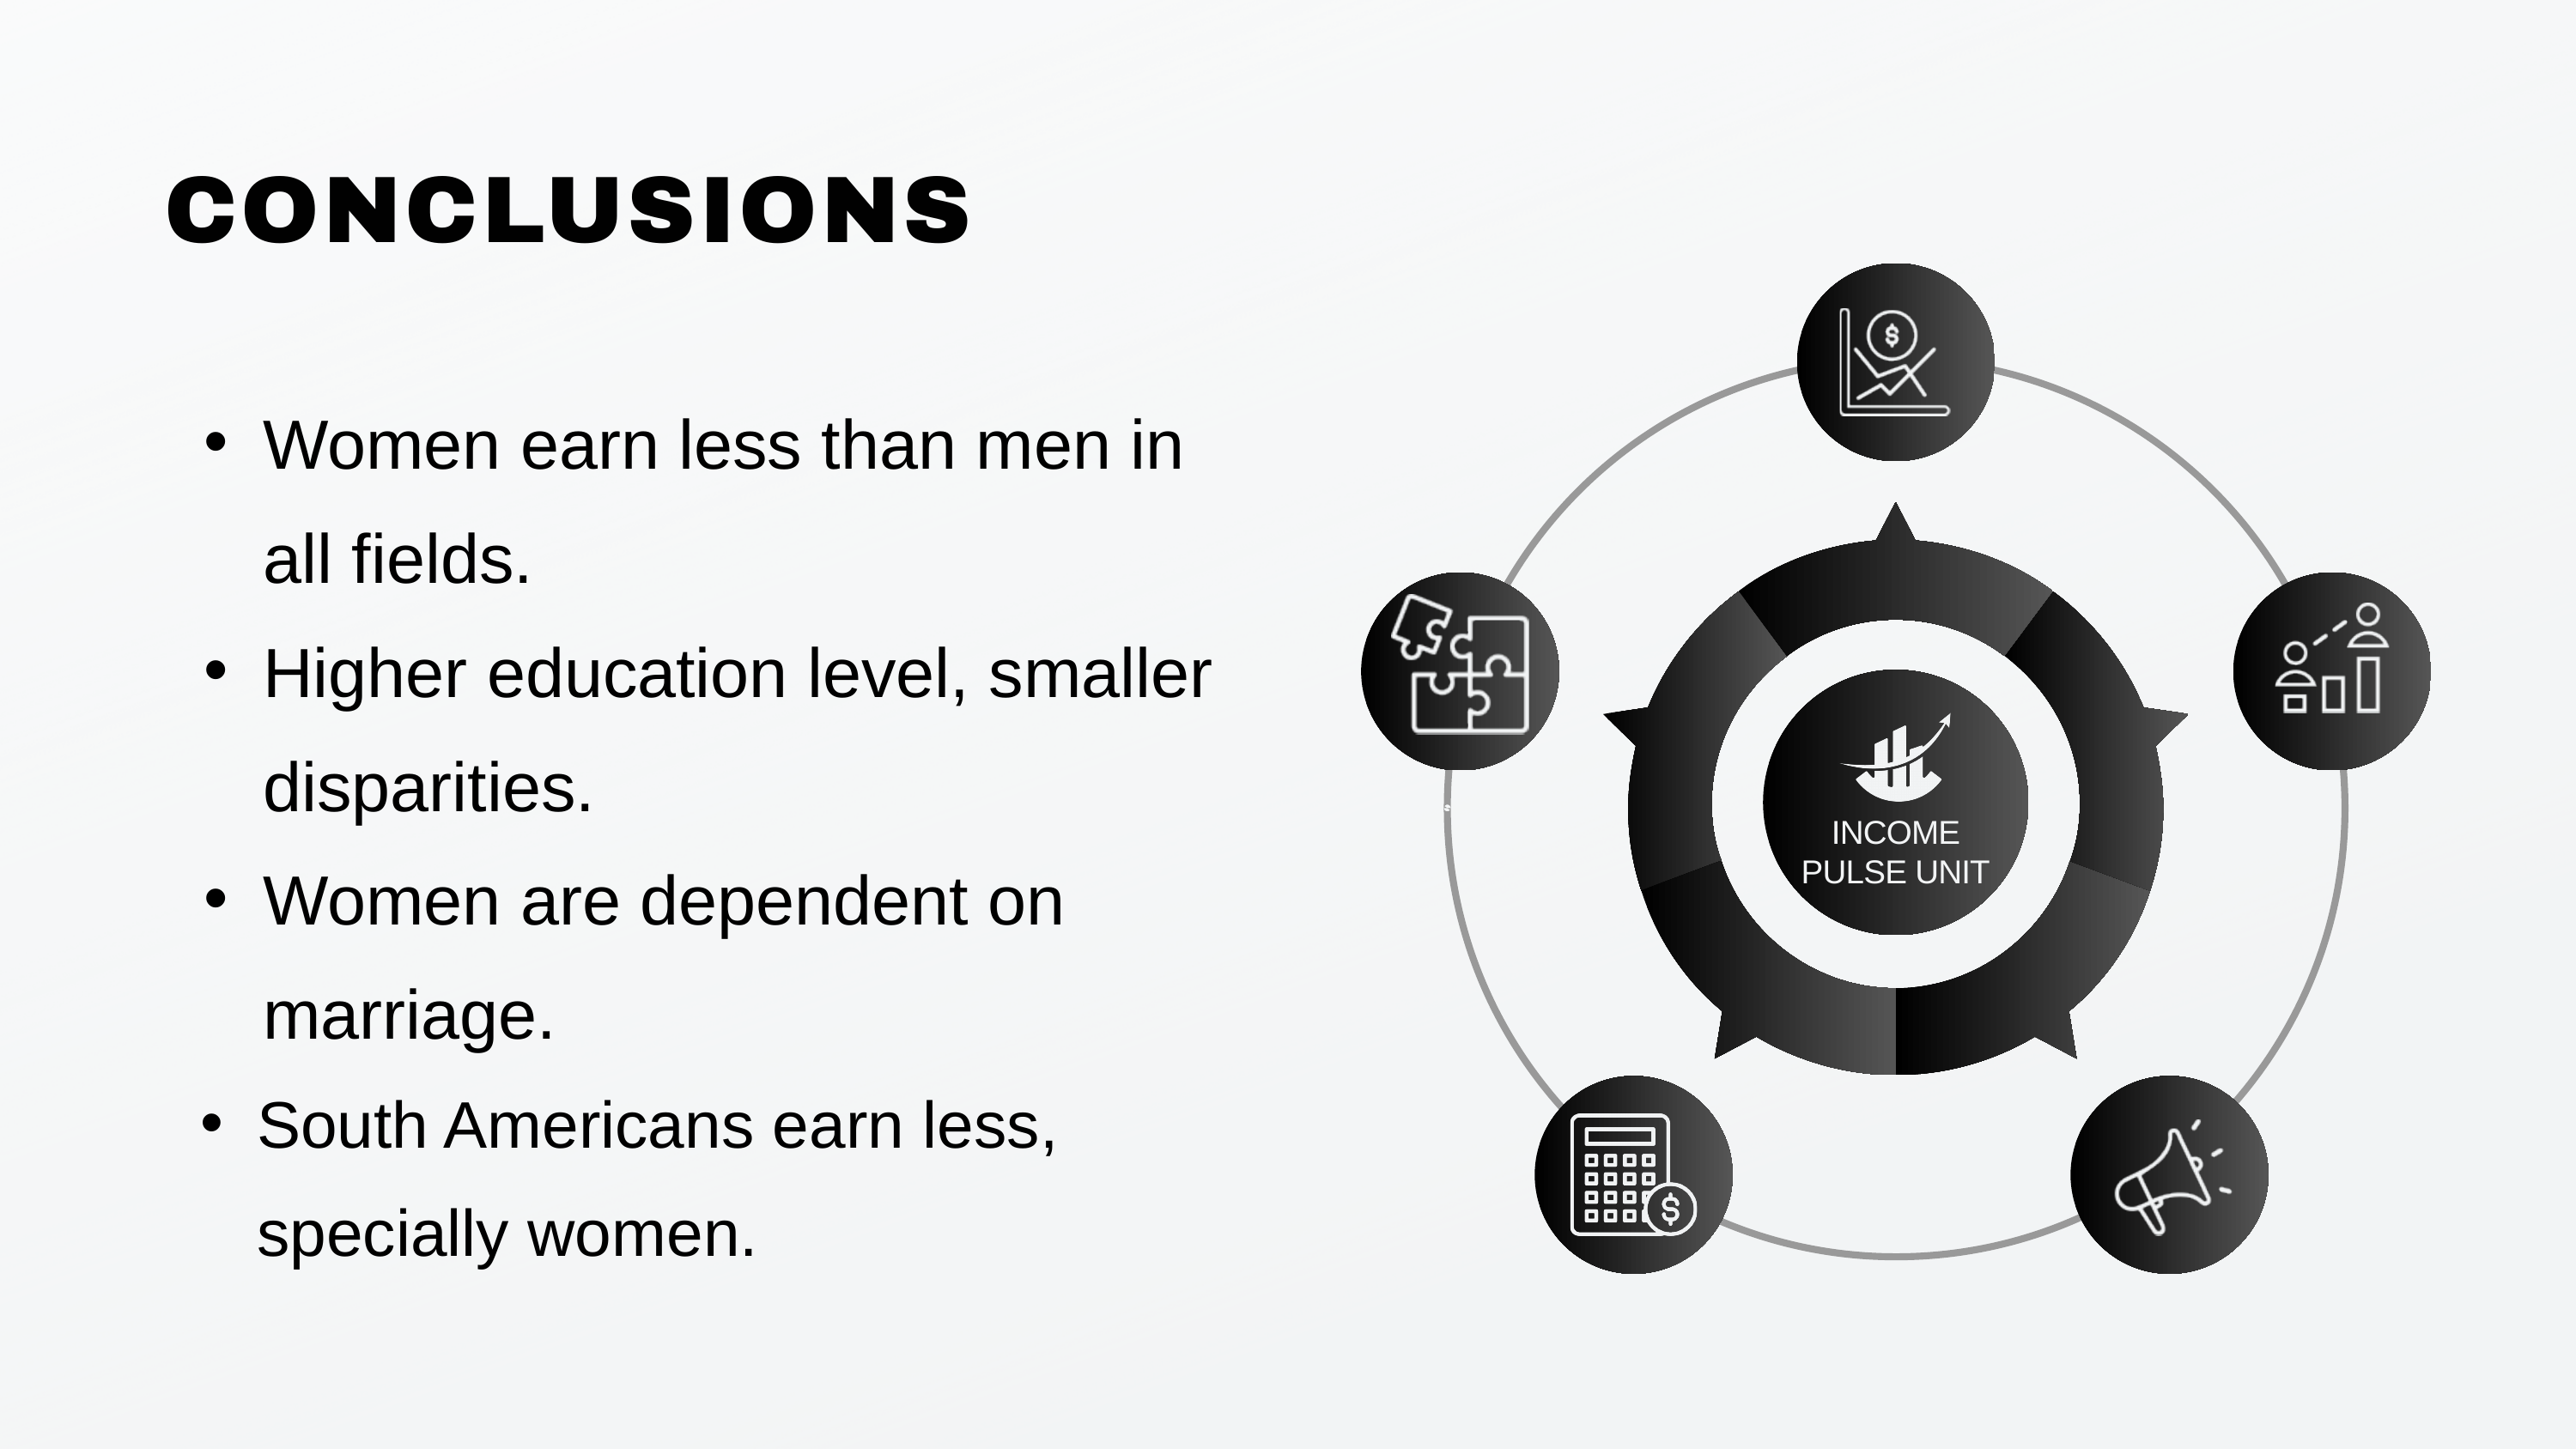

CONCLUSIONS

Women earn less than men in all fields.
Higher education level, smaller disparities.
Women are dependent on marriage.
South Americans earn less, specially women.

INCOME PULSE UNIT